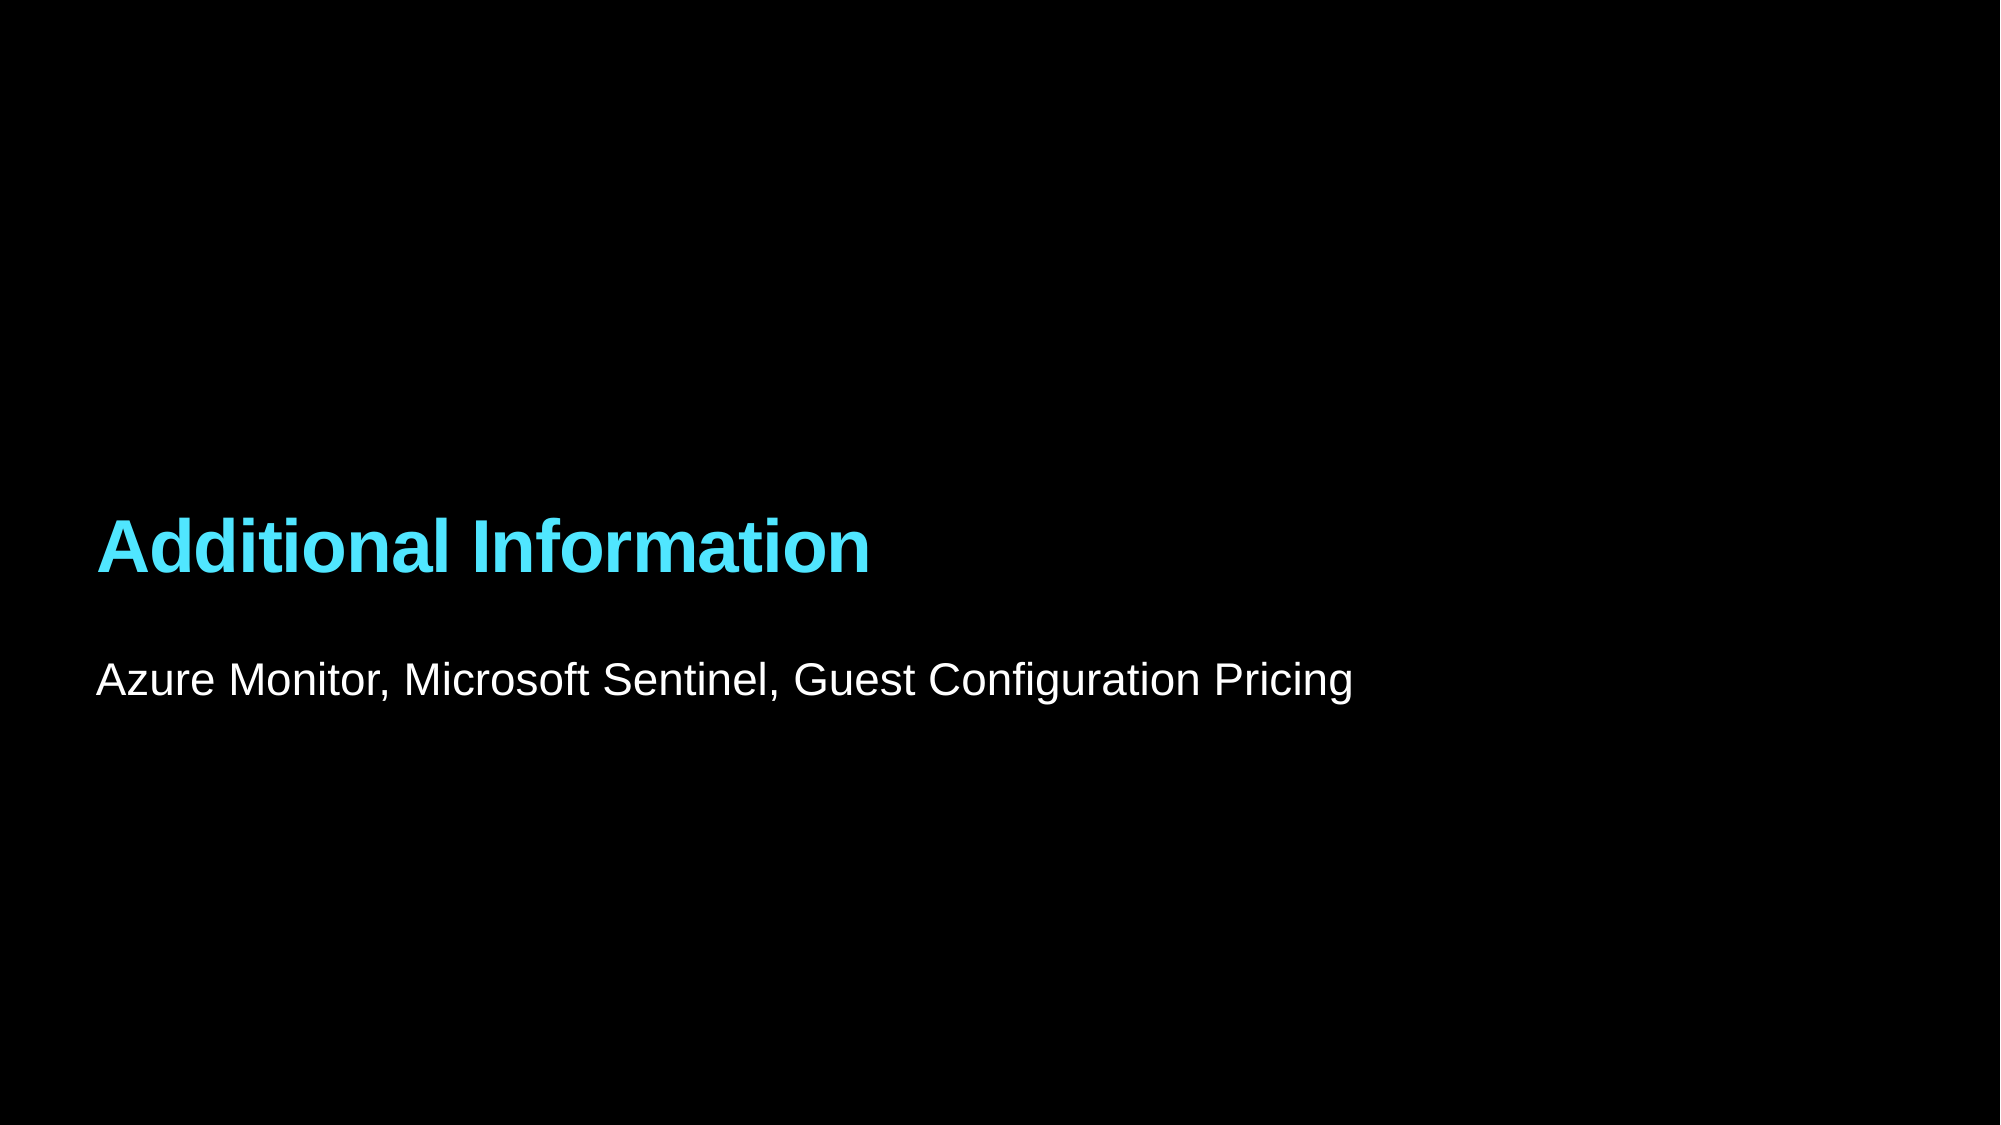

# Additional Information
Azure Monitor, Microsoft Sentinel, Guest Configuration Pricing